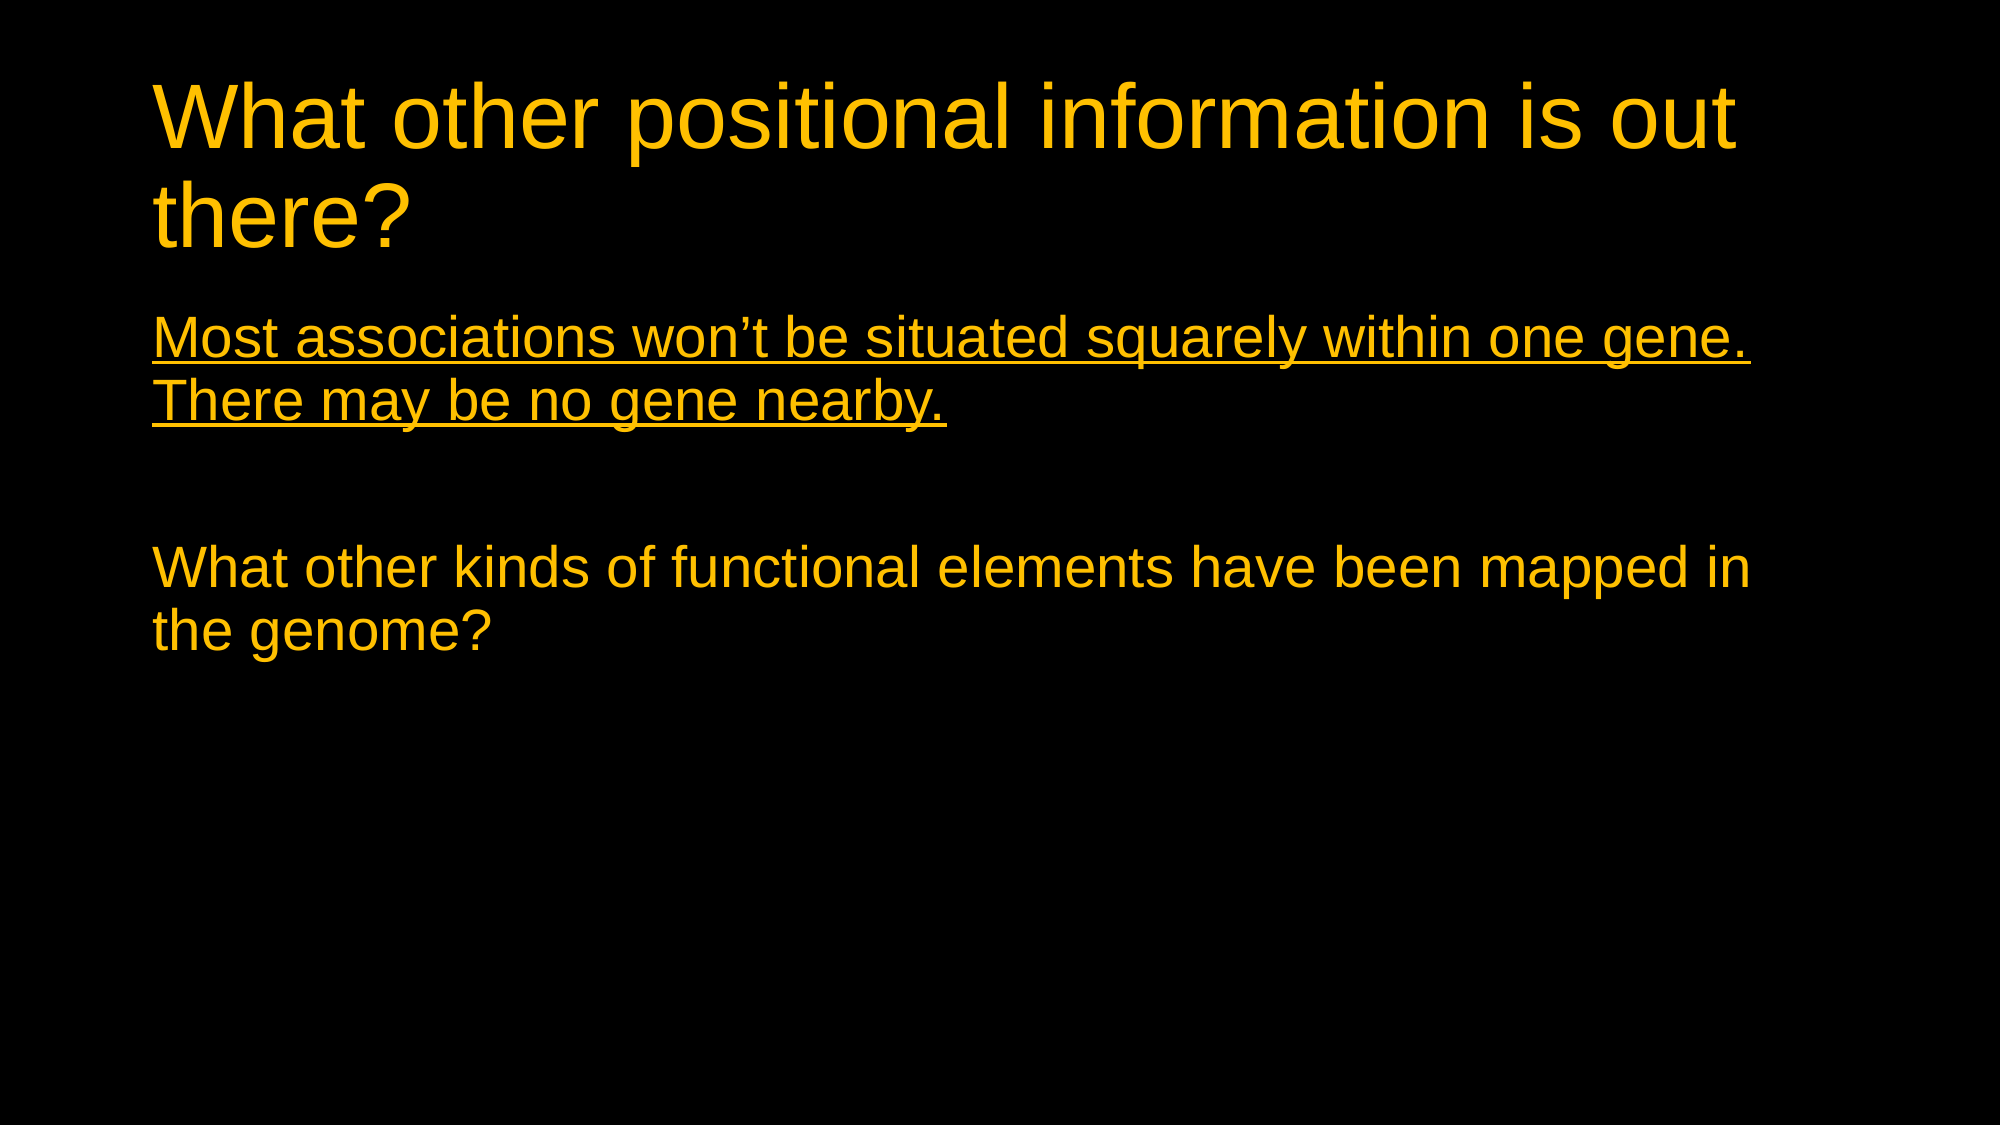

# What other positional information is out there?
Most associations won’t be situated squarely within one gene.
There may be no gene nearby.

What other kinds of functional elements have been mapped in the genome?